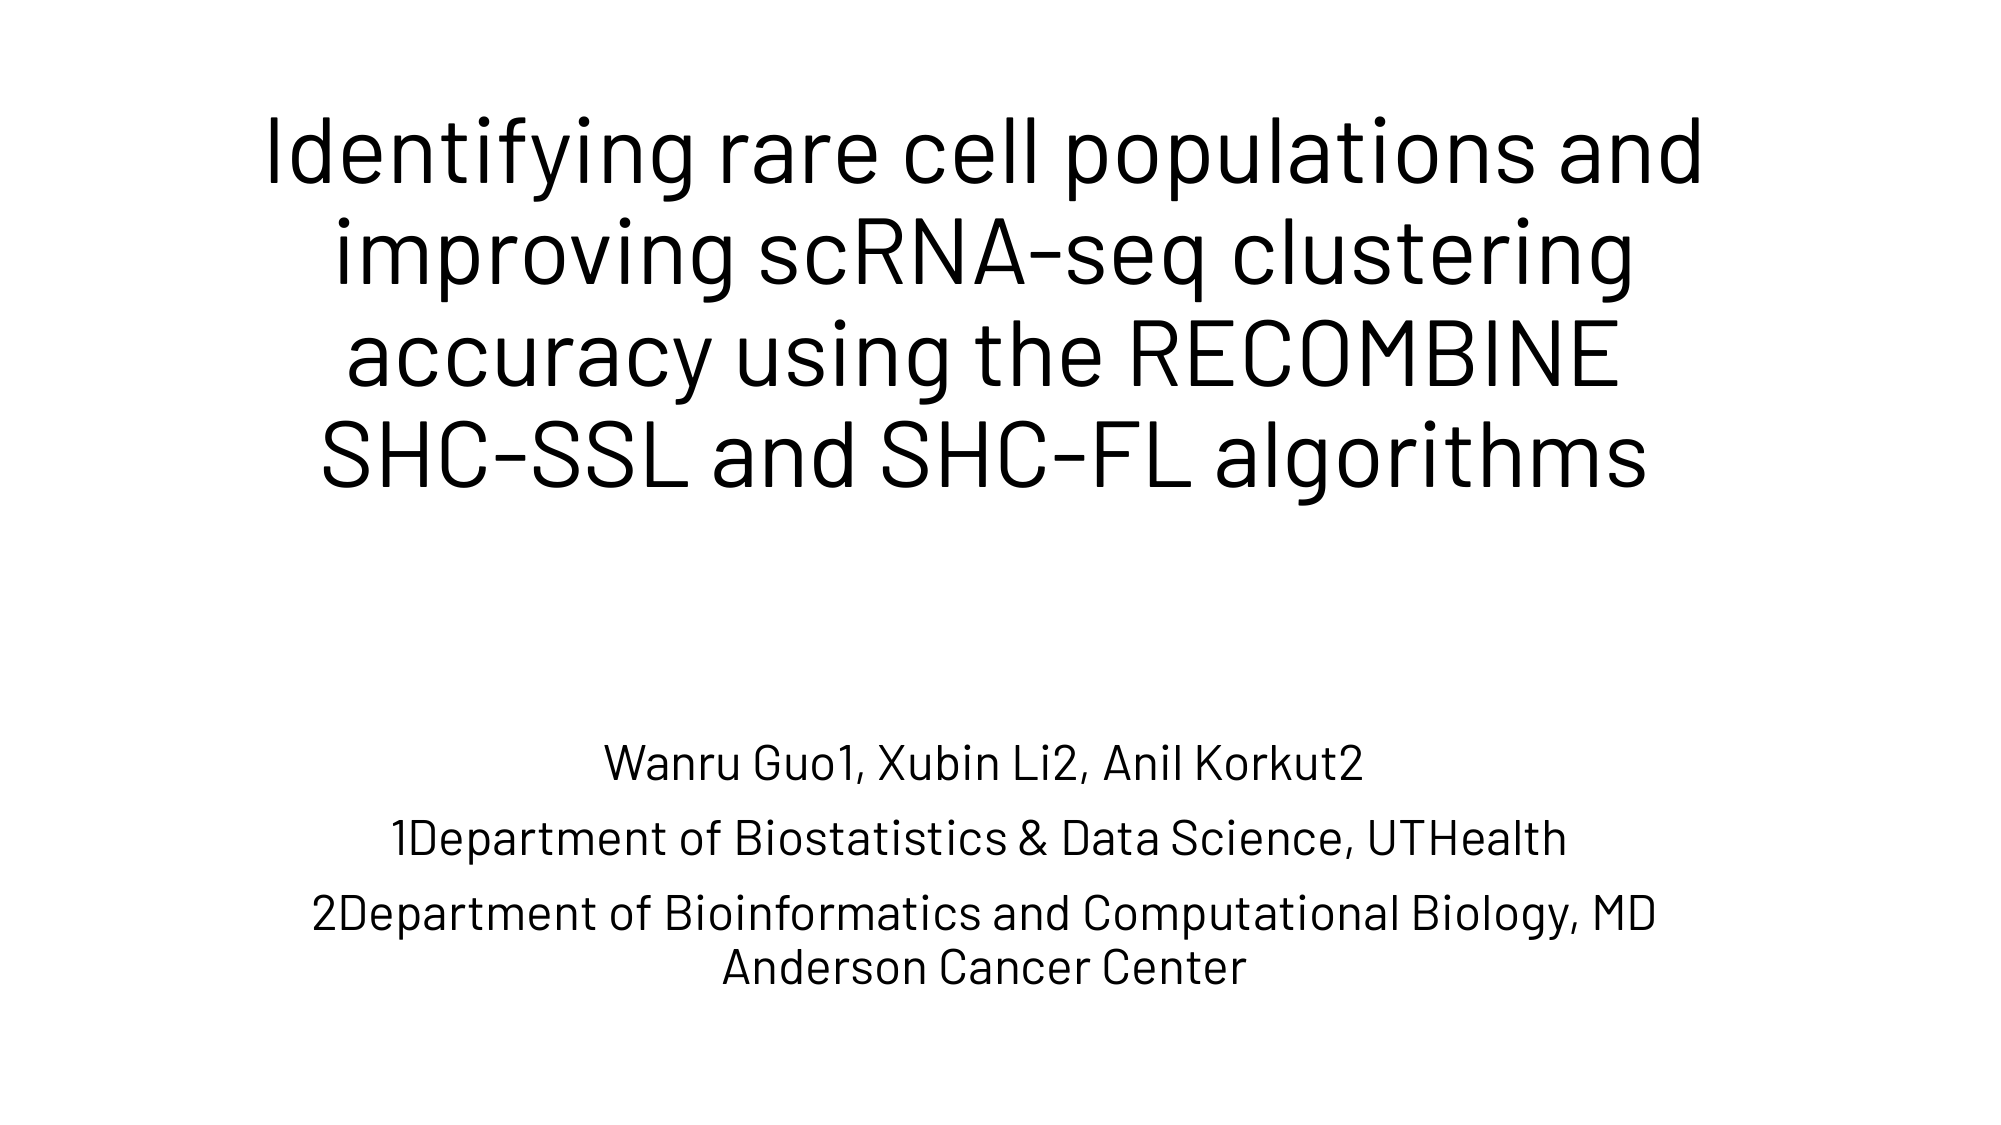

# Identifying rare cell populations and improving scRNA-seq clustering accuracy using the RECOMBINE SHC-SSL and SHC-FL algorithms
Wanru Guo1, Xubin Li2, Anil Korkut2
1Department of Biostatistics & Data Science, UTHealth
2Department of Bioinformatics and Computational Biology, MD Anderson Cancer Center